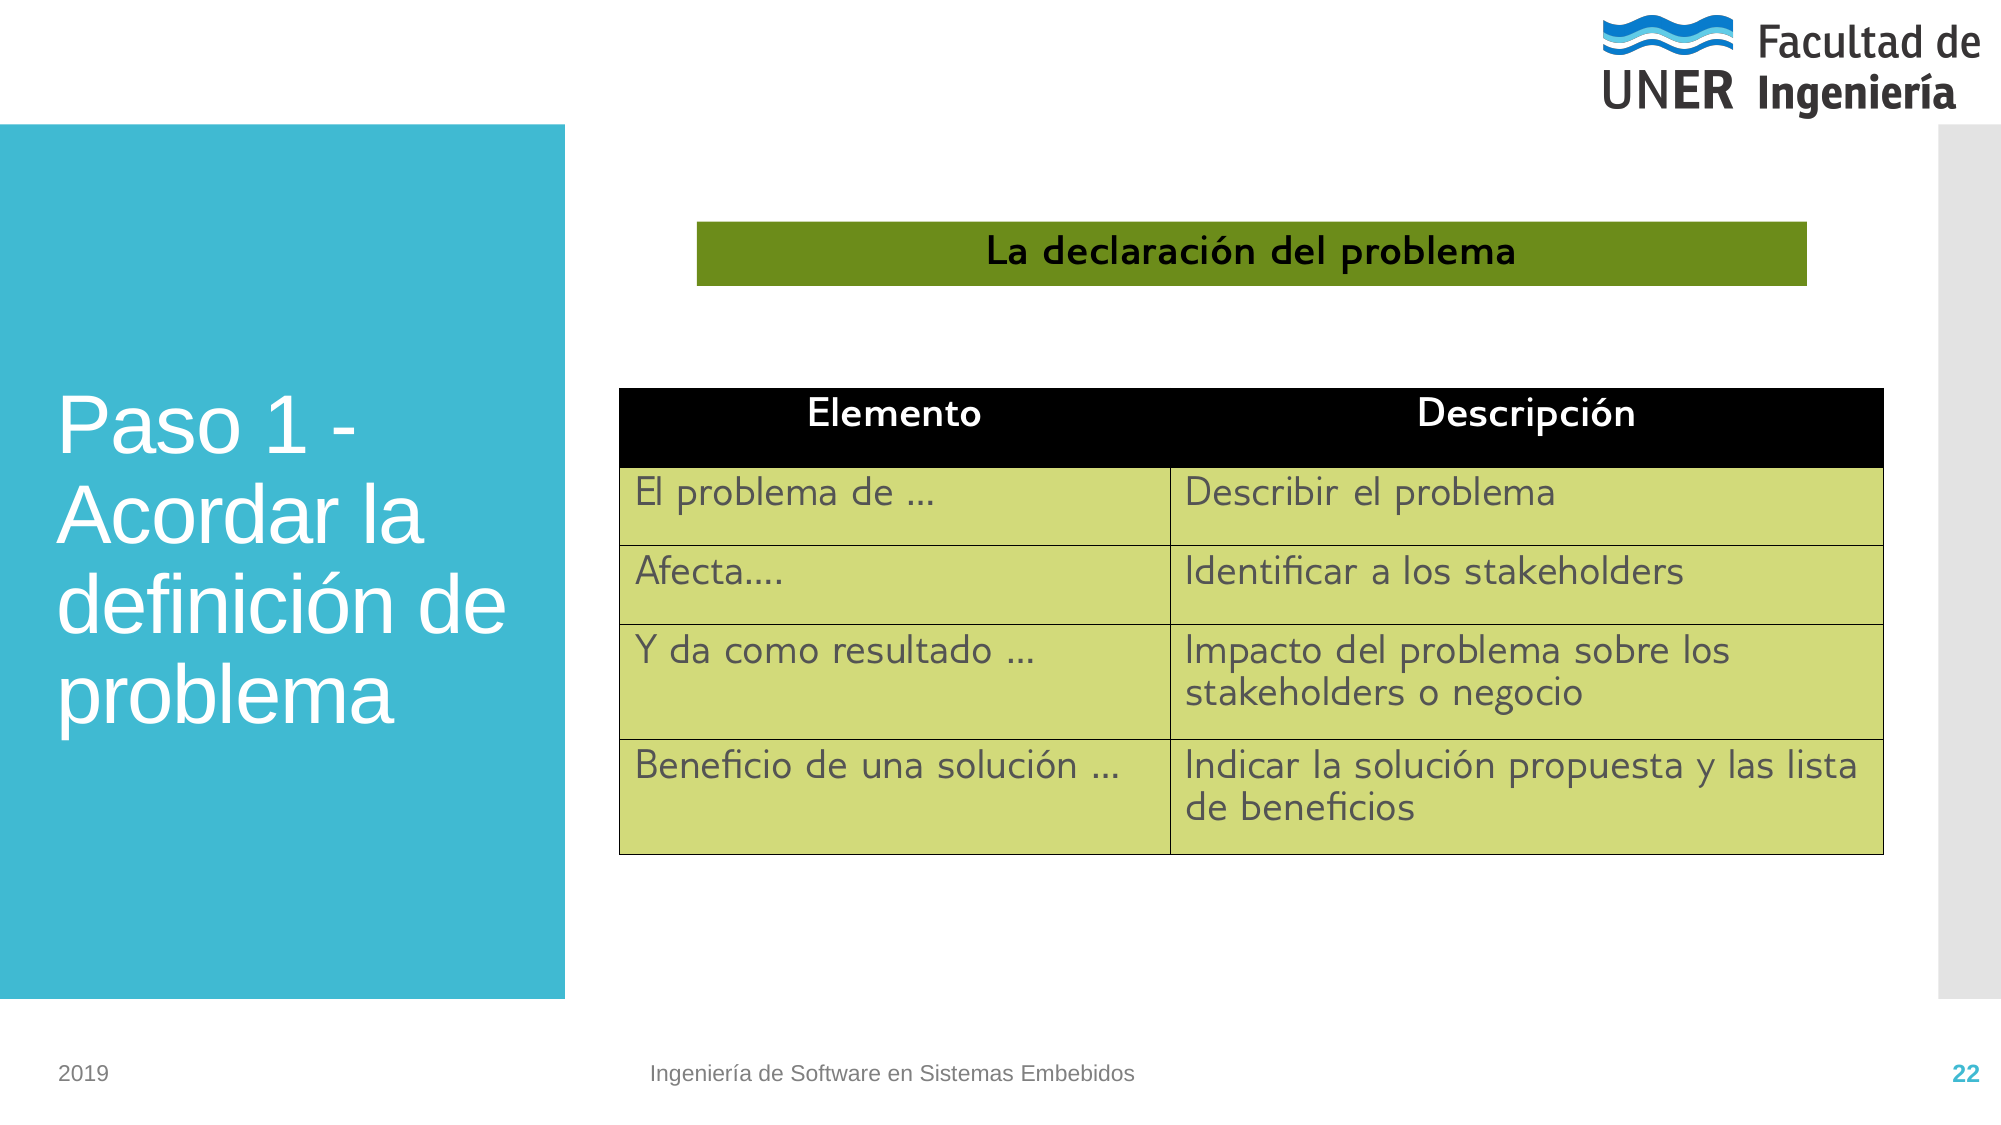

# Paso 1 - Acordar la definición de problema
La declaración del problema

| Elemento | Descripción |
| --- | --- |
| El problema de … | Describir el problema |
| Afecta…. | Identificar a los stakeholders |
| Y da como resultado … | Impacto del problema sobre los stakeholders o negocio |
| Beneficio de una solución … | Indicar la solución propuesta y las lista de beneficios |
2019
Ingeniería de Software en Sistemas Embebidos
22